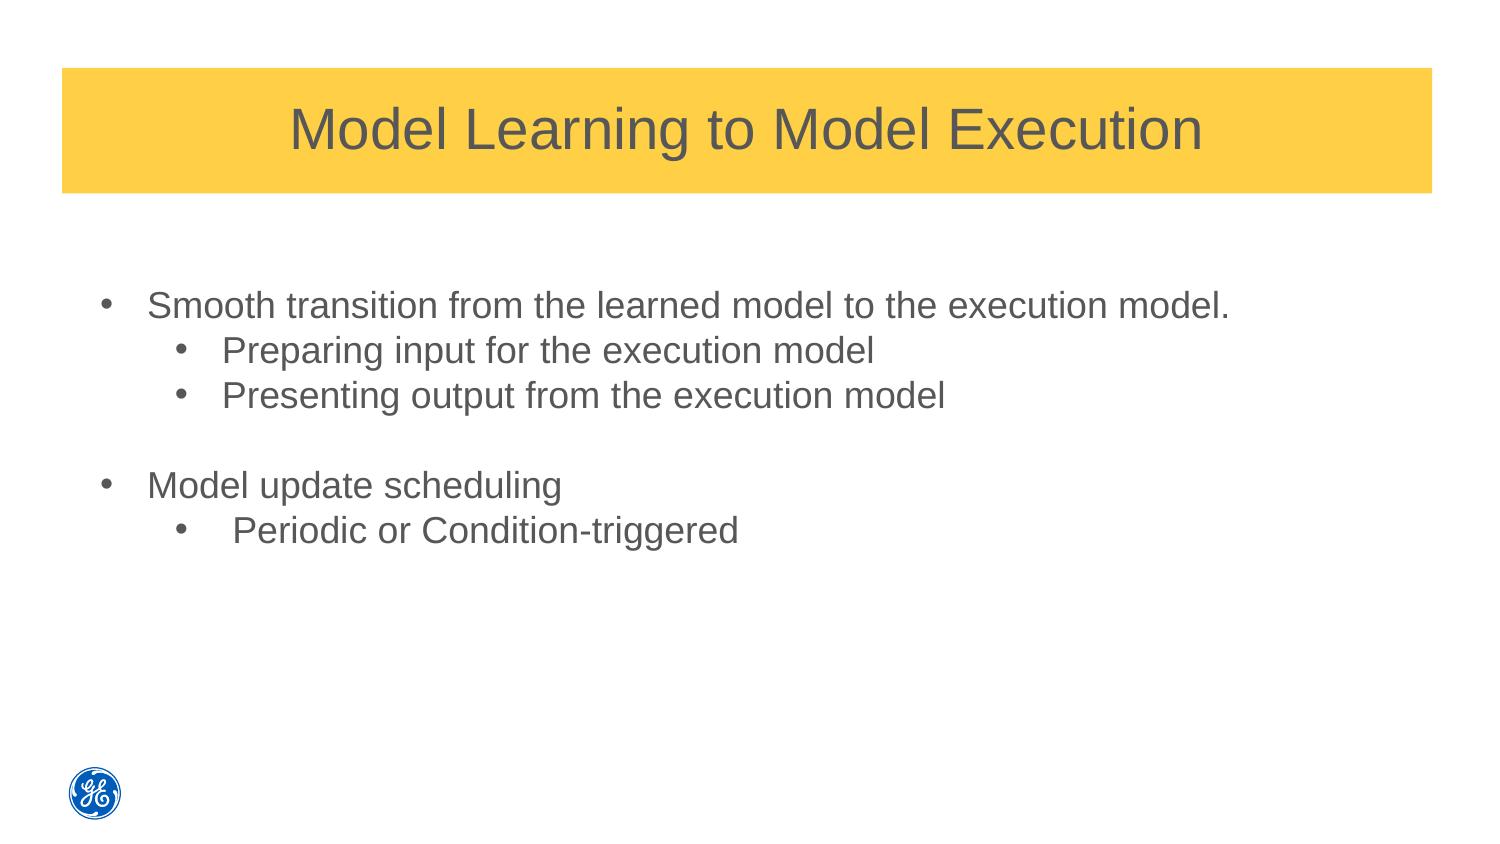

# Model Learning to Model Execution

Smooth transition from the learned model to the execution model.
Preparing input for the execution model
Presenting output from the execution model

Model update scheduling
 Periodic or Condition-triggered